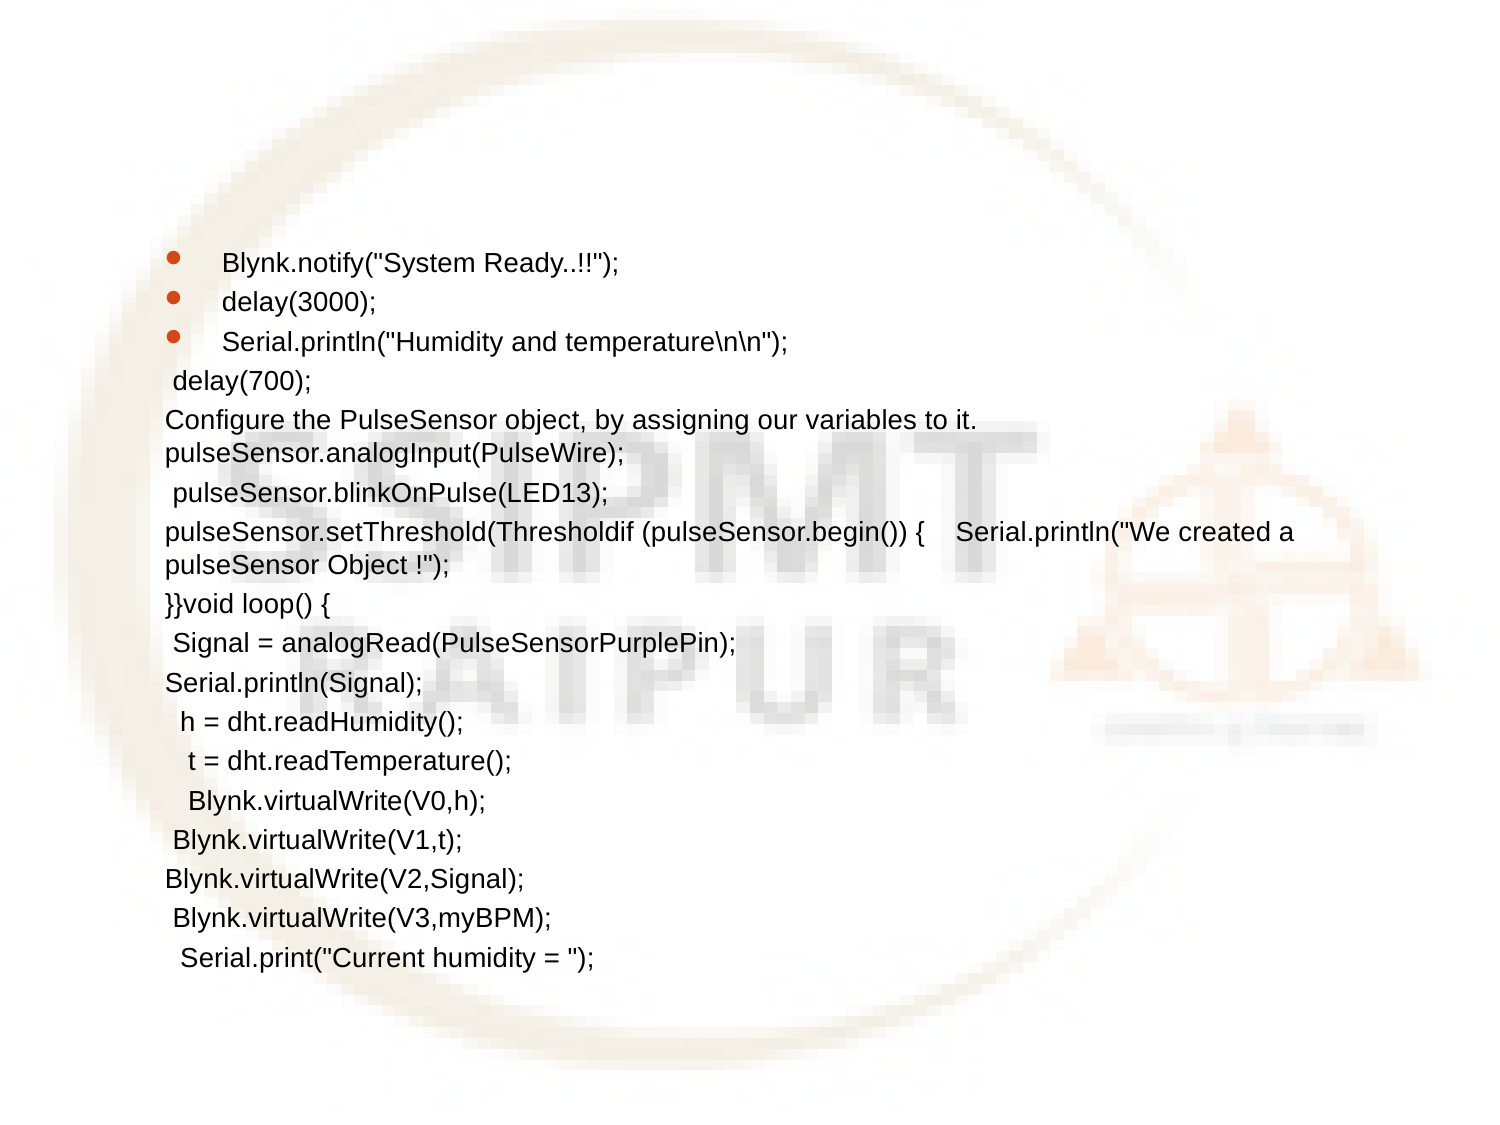

#
  Blynk.notify("System Ready..!!");
  delay(3000);
  Serial.println("Humidity and temperature\n\n");
 delay(700);
Configure the PulseSensor object, by assigning our variables to it.   pulseSensor.analogInput(PulseWire);
 pulseSensor.blinkOnPulse(LED13);
pulseSensor.setThreshold(Thresholdif (pulseSensor.begin()) {    Serial.println("We created a pulseSensor Object !");
}}void loop() {
 Signal = analogRead(PulseSensorPurplePin);
Serial.println(Signal);
  h = dht.readHumidity();
   t = dht.readTemperature();
   Blynk.virtualWrite(V0,h);
 Blynk.virtualWrite(V1,t);
Blynk.virtualWrite(V2,Signal);
 Blynk.virtualWrite(V3,myBPM);
  Serial.print("Current humidity = ");